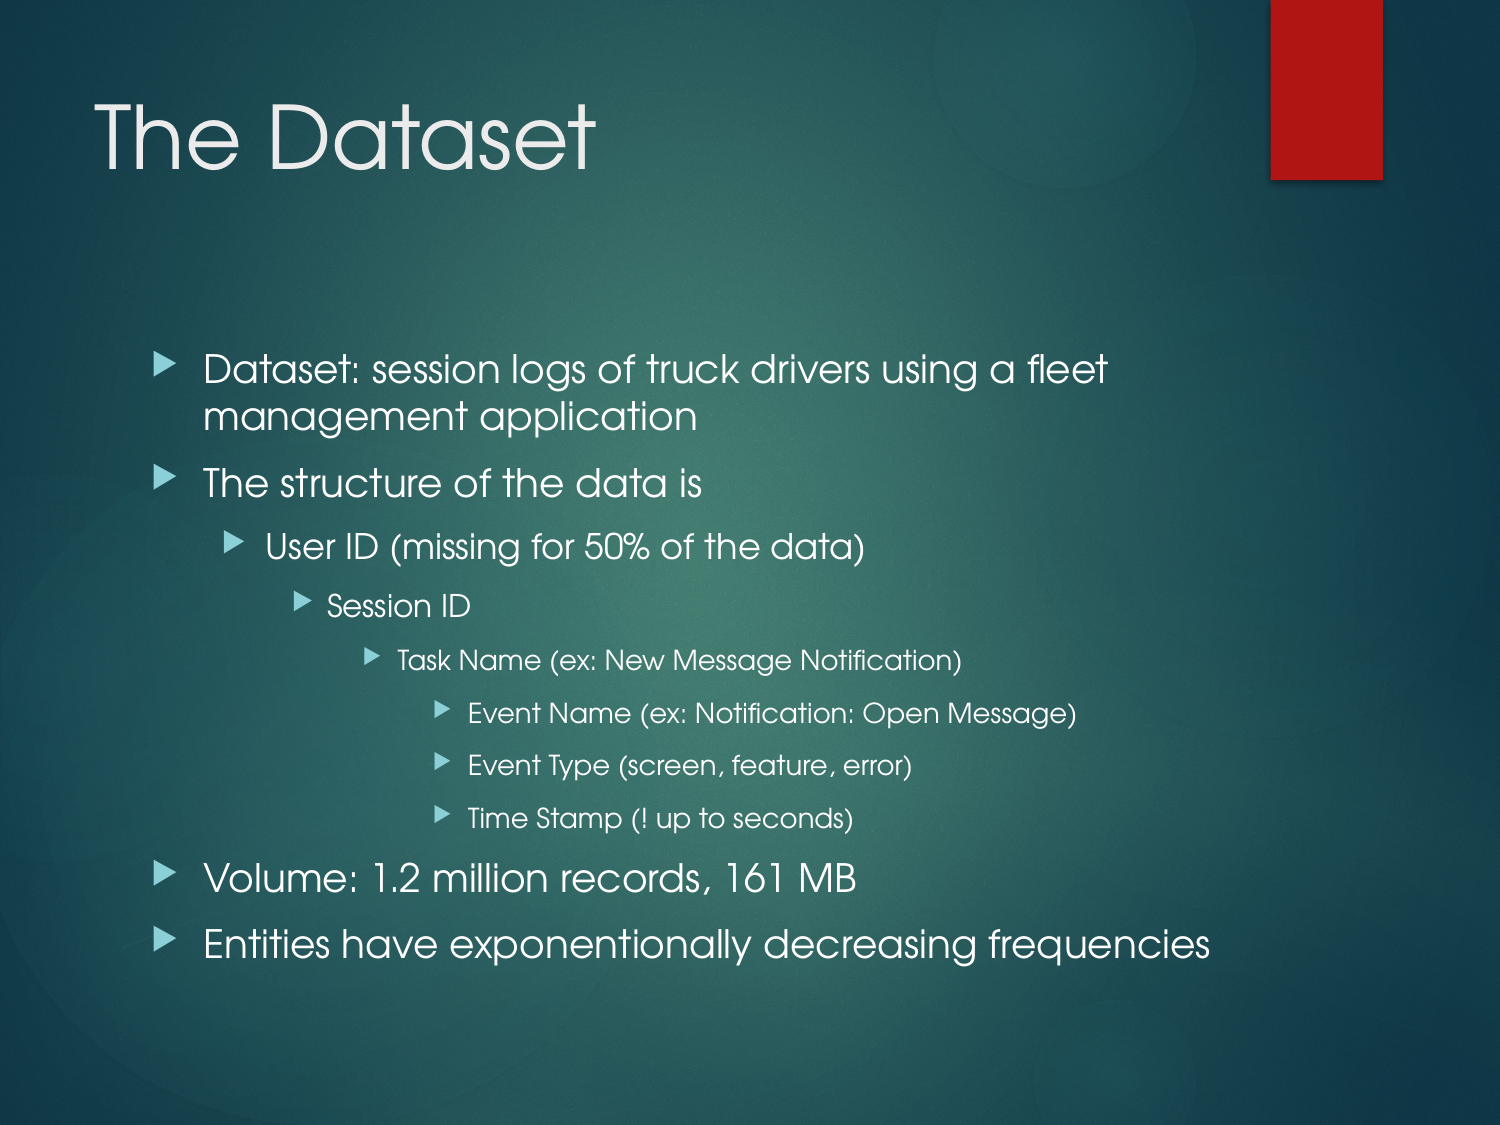

# The Dataset
Dataset: session logs of truck drivers using a fleet management application
The structure of the data is
User ID (missing for 50% of the data)
Session ID
Task Name (ex: New Message Notification)
Event Name (ex: Notification: Open Message)
Event Type (screen, feature, error)
Time Stamp (! up to seconds)
Volume: 1.2 million records, 161 MB
Entities have exponentionally decreasing frequencies